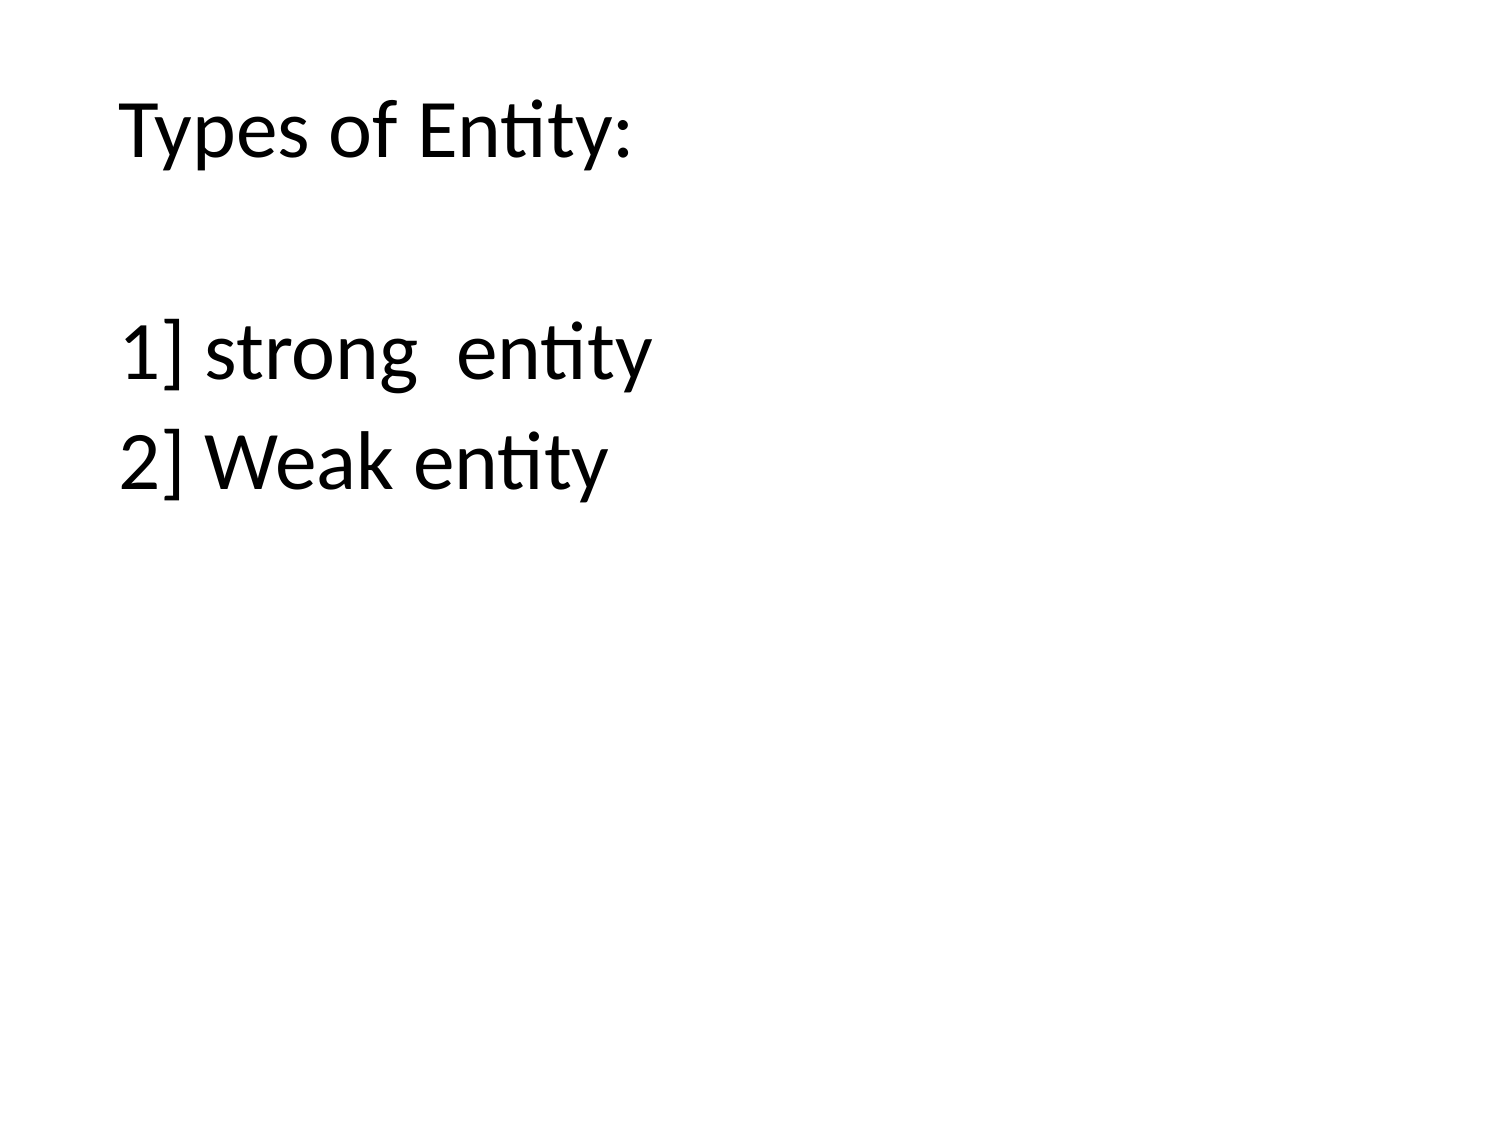

Types of Entity:

1] strong  entity
2] Weak entity